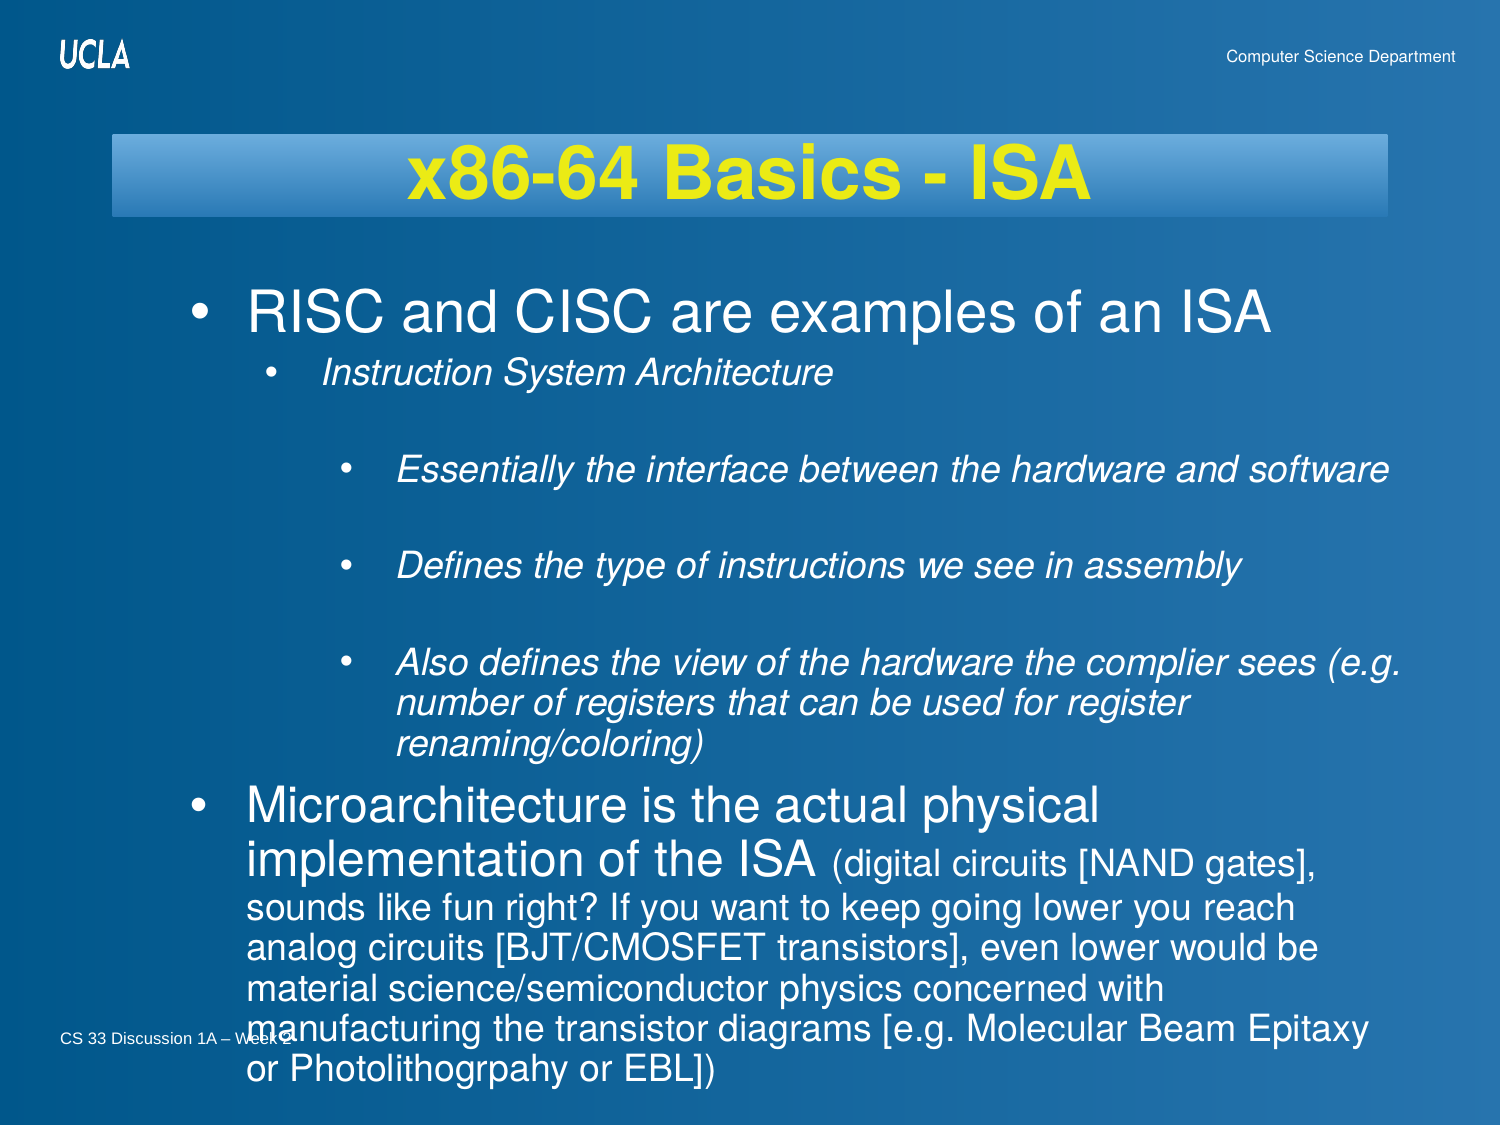

# x86-64 Basics - ISA
RISC and CISC are examples of an ISA
Instruction System Architecture

Essentially the interface between the hardware and software

Defines the type of instructions we see in assembly

Also defines the view of the hardware the complier sees (e.g. number of registers that can be used for register renaming/coloring)
Microarchitecture is the actual physical implementation of the ISA (digital circuits [NAND gates], sounds like fun right? If you want to keep going lower you reach analog circuits [BJT/CMOSFET transistors], even lower would be material science/semiconductor physics concerned with manufacturing the transistor diagrams [e.g. Molecular Beam Epitaxy or Photolithogrpahy or EBL])